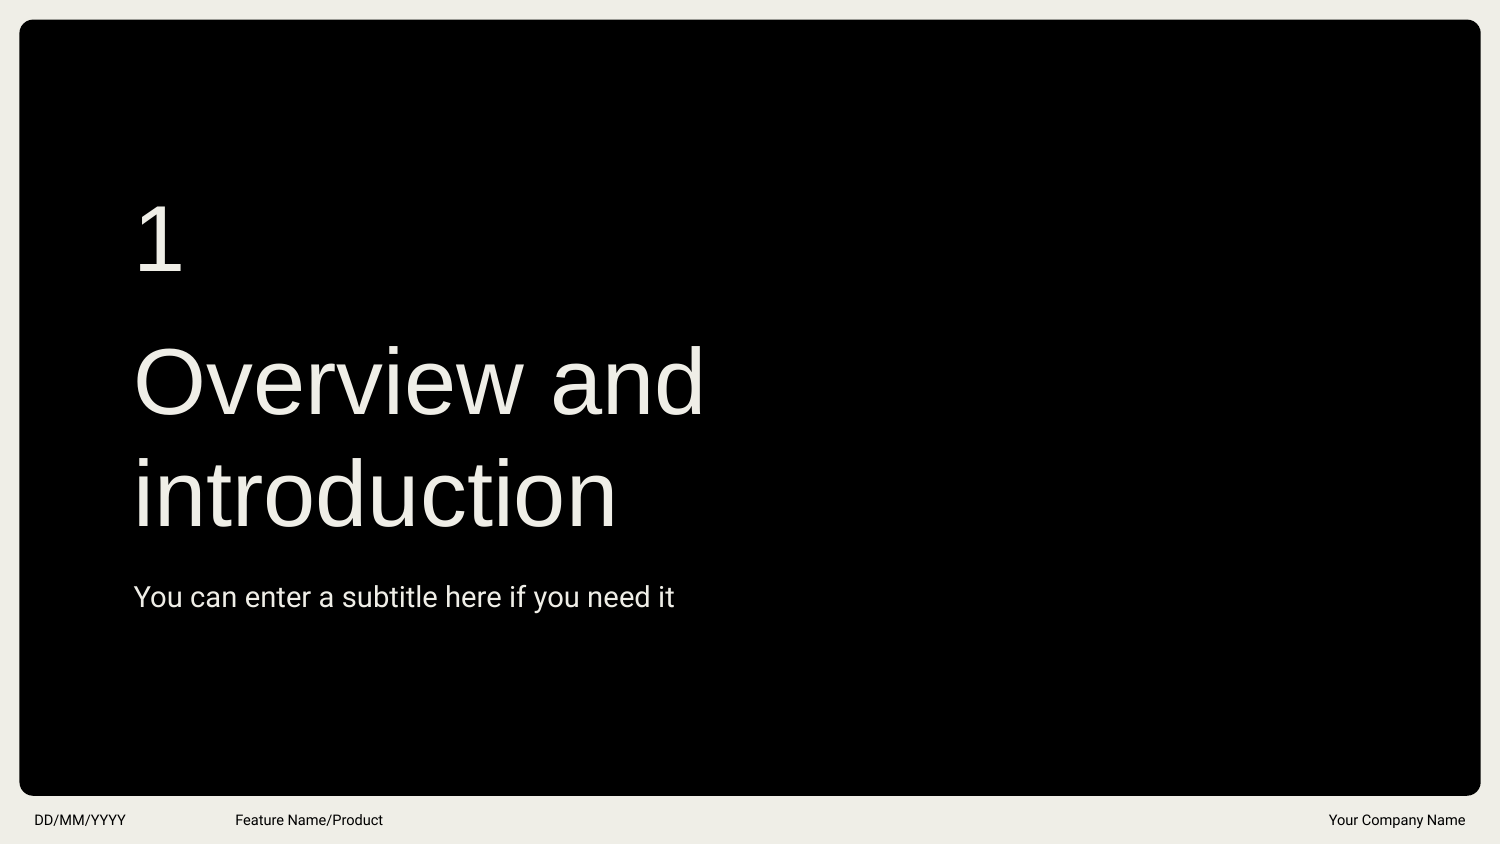

1
# Overview and introduction
You can enter a subtitle here if you need it
DD/MM/YYYY
Feature Name/Product
Your Company Name